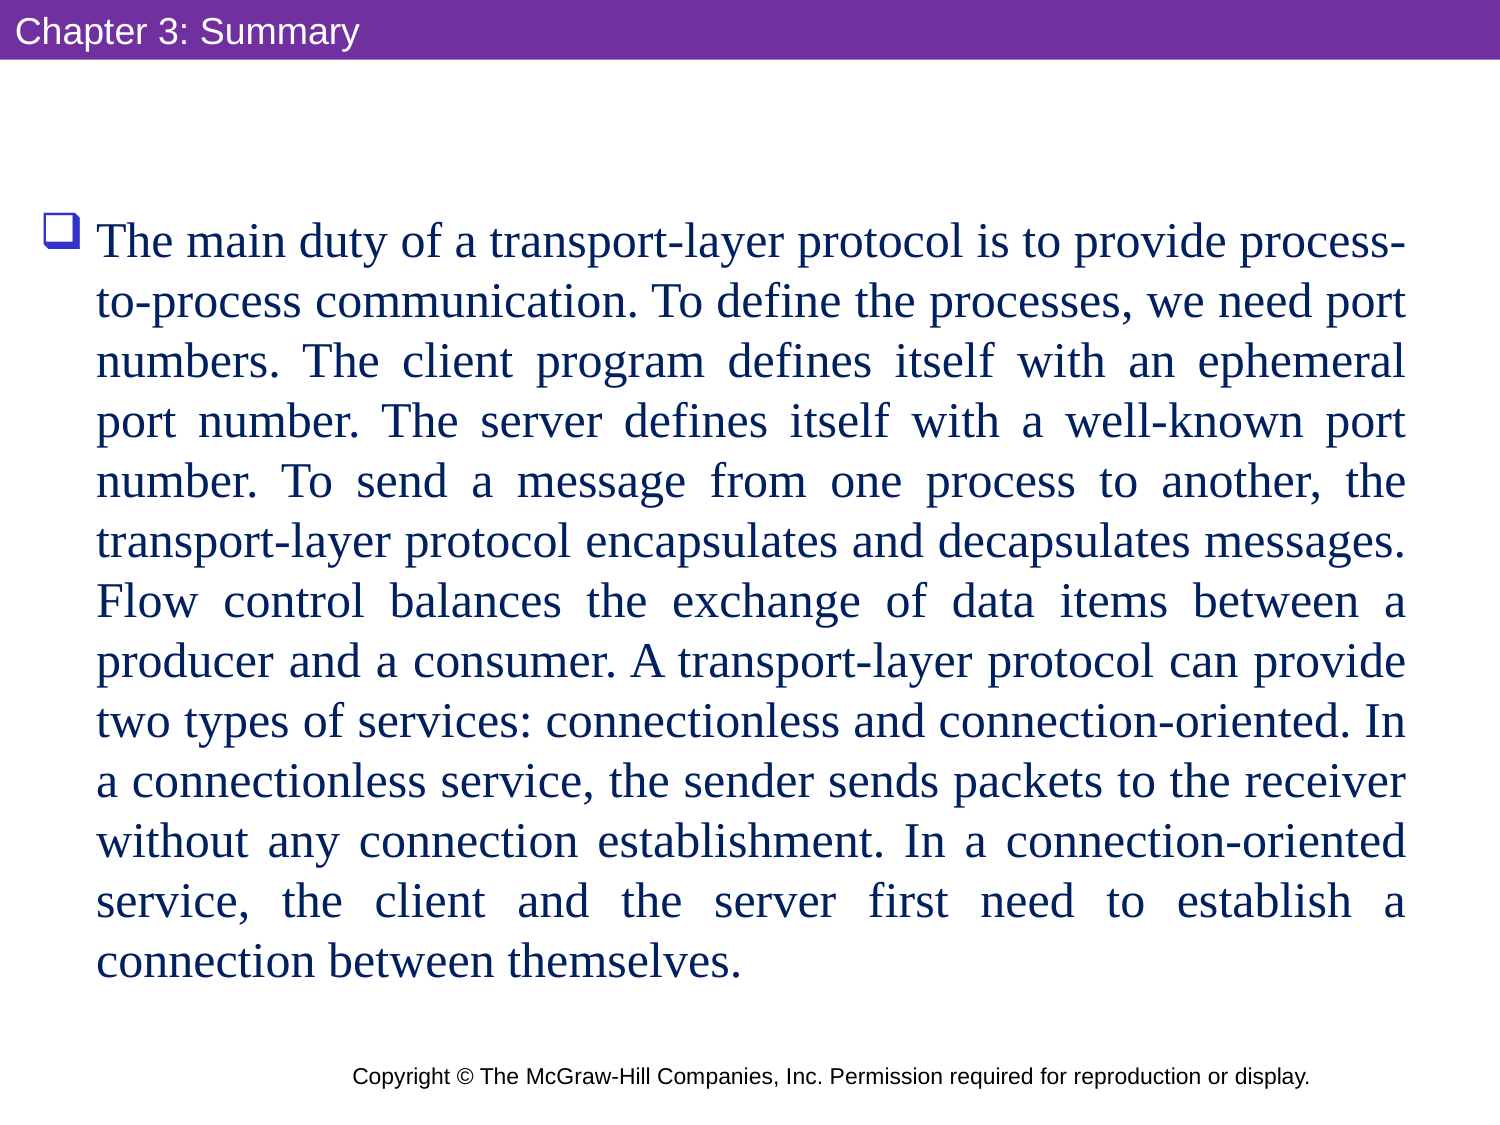

Chapter 3: Summary
The main duty of a transport-layer protocol is to provide process-to-process communication. To define the processes, we need port numbers. The client program defines itself with an ephemeral port number. The server defines itself with a well-known port number. To send a message from one process to another, the transport-layer protocol encapsulates and decapsulates messages. Flow control balances the exchange of data items between a producer and a consumer. A transport-layer protocol can provide two types of services: connectionless and connection-oriented. In a connectionless service, the sender sends packets to the receiver without any connection establishment. In a connection-oriented service, the client and the server first need to establish a connection between themselves.